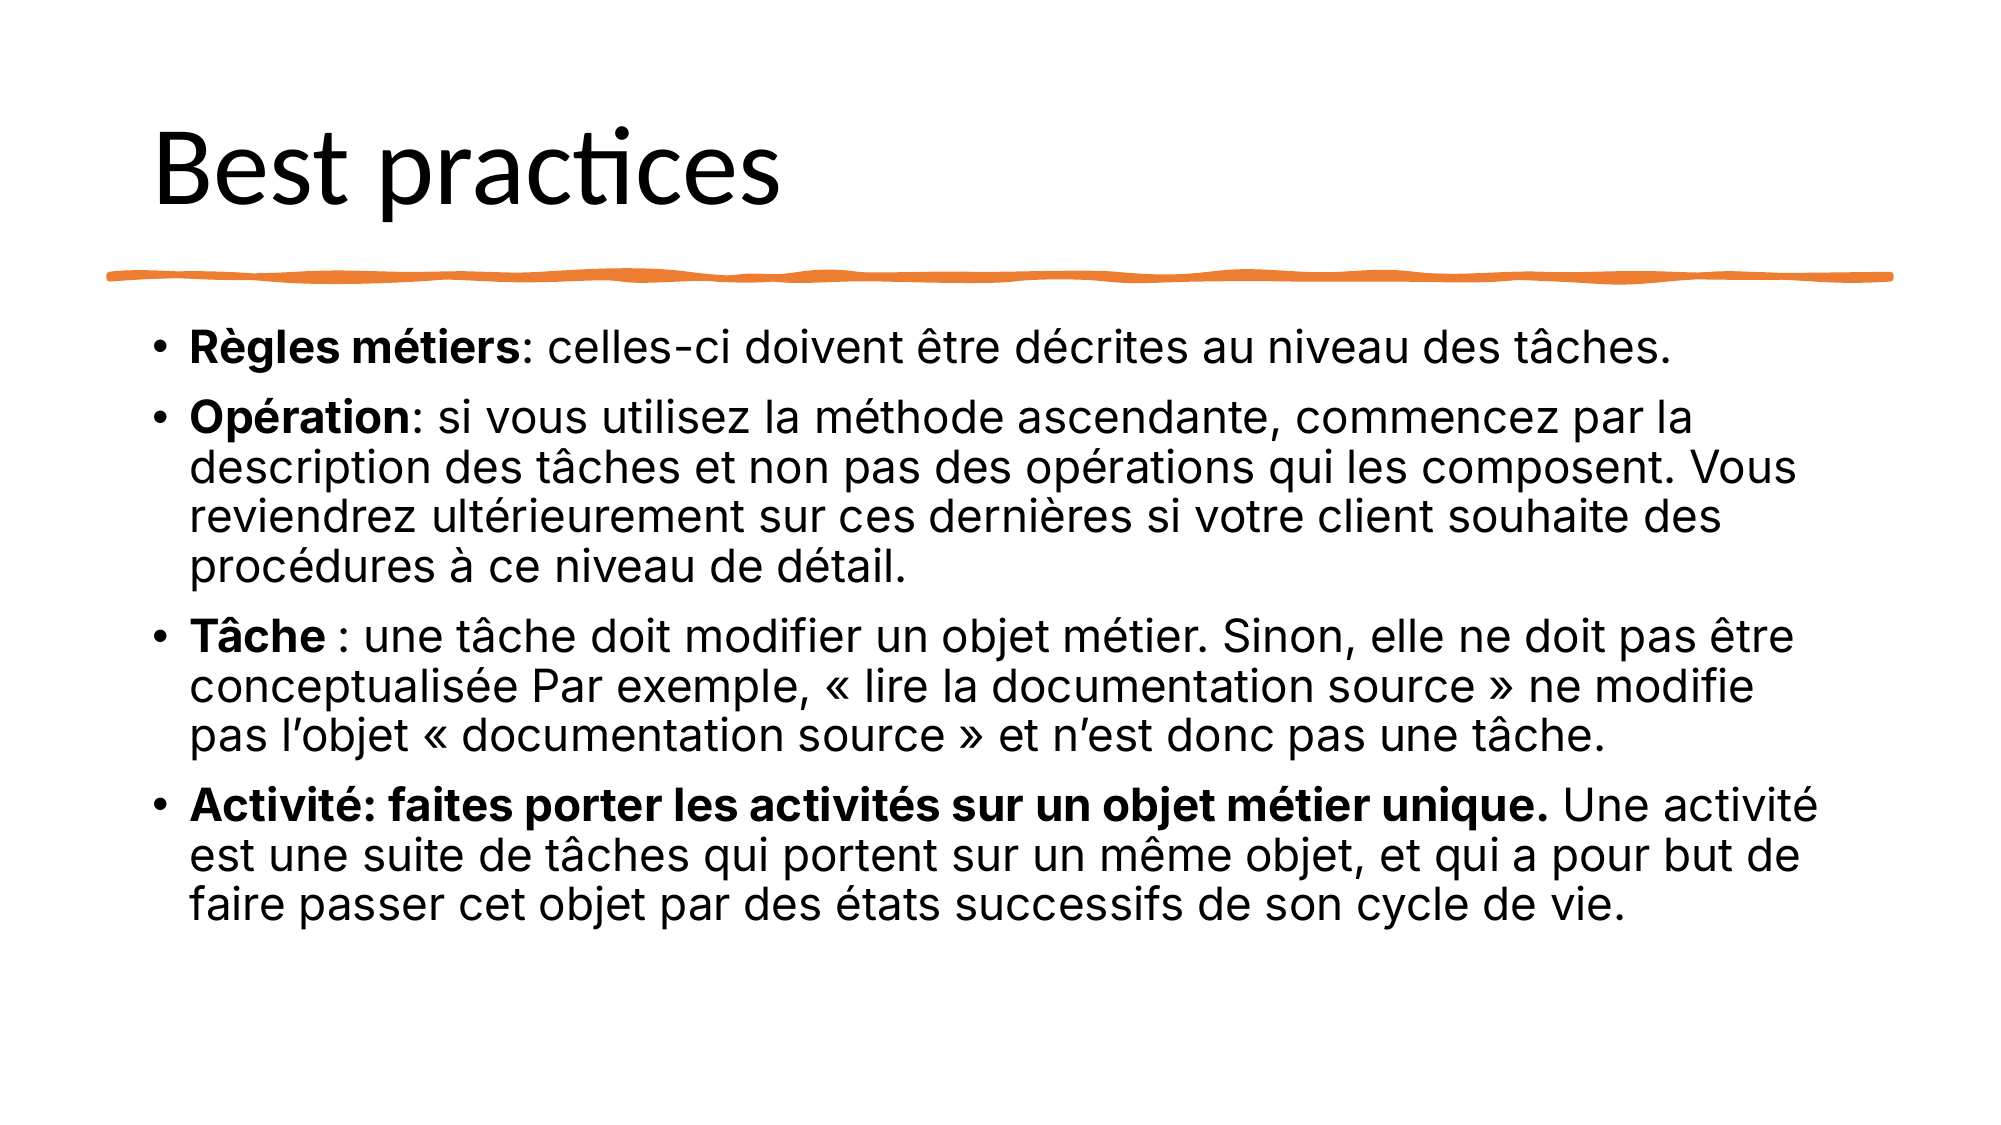

# Best practices

Règles métiers: celles-ci doivent être décrites au niveau des tâches.
Opération: si vous utilisez la méthode ascendante, commencez par la description des tâches et non pas des opérations qui les composent. Vous reviendrez ultérieurement sur ces dernières si votre client souhaite des procédures à ce niveau de détail.
Tâche : une tâche doit modifier un objet métier. Sinon, elle ne doit pas être conceptualisée Par exemple, « lire la documentation source » ne modifie pas l’objet « documentation source » et n’est donc pas une tâche.
Activité: faites porter les activités sur un objet métier unique. Une activité est une suite de tâches qui portent sur un même objet, et qui a pour but de faire passer cet objet par des états successifs de son cycle de vie.